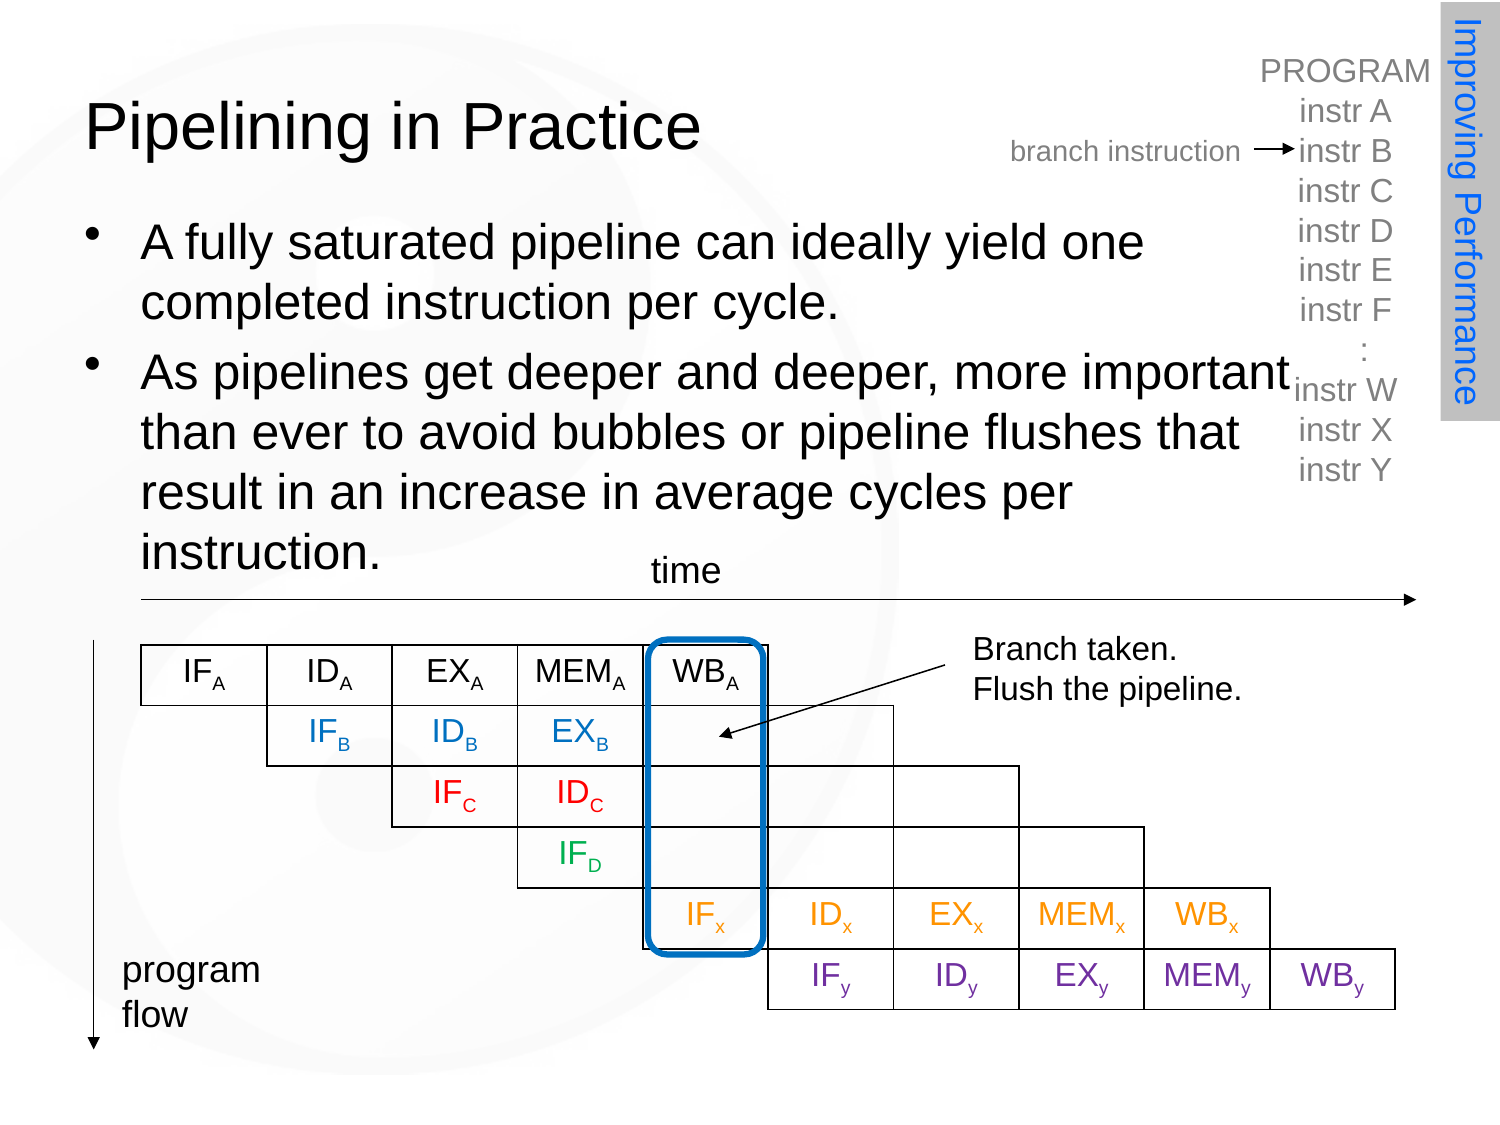

PROGRAM
instr A
instr B
instr C
instr D
instr E
instr F
    :
instr W
instr X
instr Y
# Pipelining in Practice
branch instruction
Improving Performance
A fully saturated pipeline can ideally yield one completed instruction per cycle.
As pipelines get deeper and deeper, more important than ever to avoid bubbles or pipeline ﬂushes that result in an increase in average cycles per instruction.
time
Branch taken.
Flush the pipeline.

| IFA | IDA | EXA | MEMA | WBA |  |  |  |  |  |
| --- | --- | --- | --- | --- | --- | --- | --- | --- | --- |
|  | IFB | IDB | EXB |  |  |  |  |  |  |
|  |  | IFC | IDC |  |  |  |  |  |  |
|  |  |  | IFD |  |  |  |  |  |  |
|  |  |  |  | IFx | IDx | EXx | MEMx | WBx |  |
|  |  |  |  |  | IFy | IDy | EXy | MEMy | WBy |
program
flow